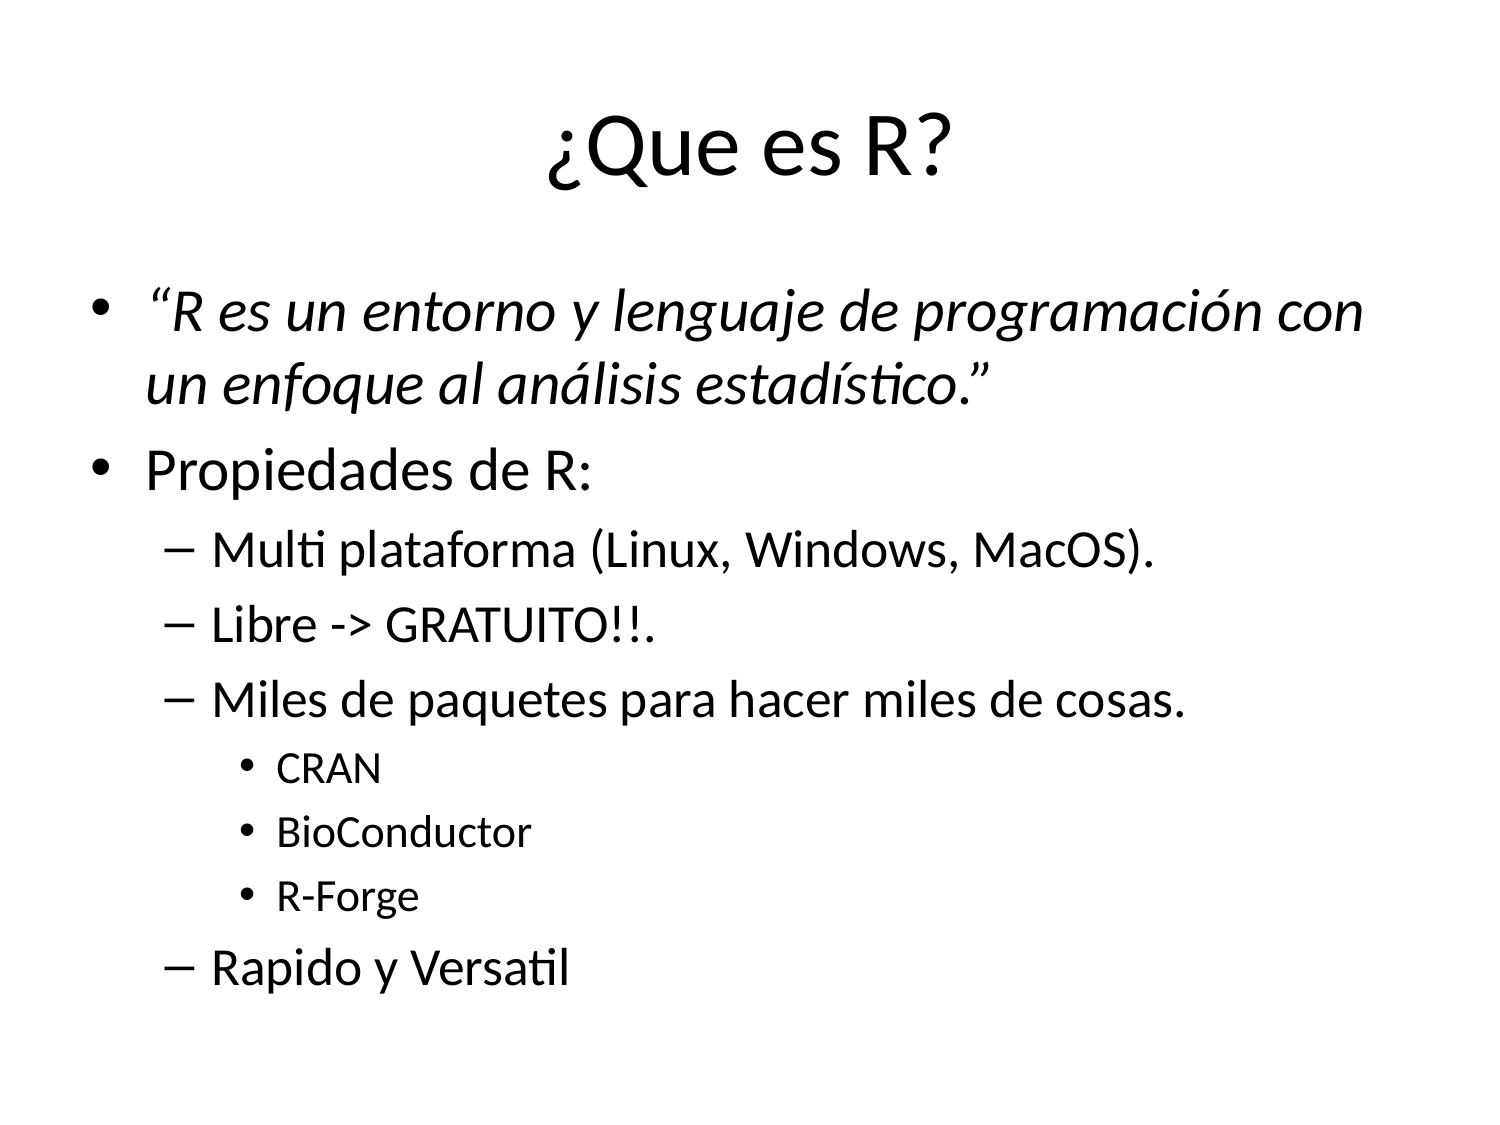

# ¿Que es R?
“R es un entorno y lenguaje de programación con un enfoque al análisis estadístico.”
Propiedades de R:
Multi plataforma (Linux, Windows, MacOS).
Libre -> GRATUITO!!.
Miles de paquetes para hacer miles de cosas.
CRAN
BioConductor
R-Forge
Rapido y Versatil